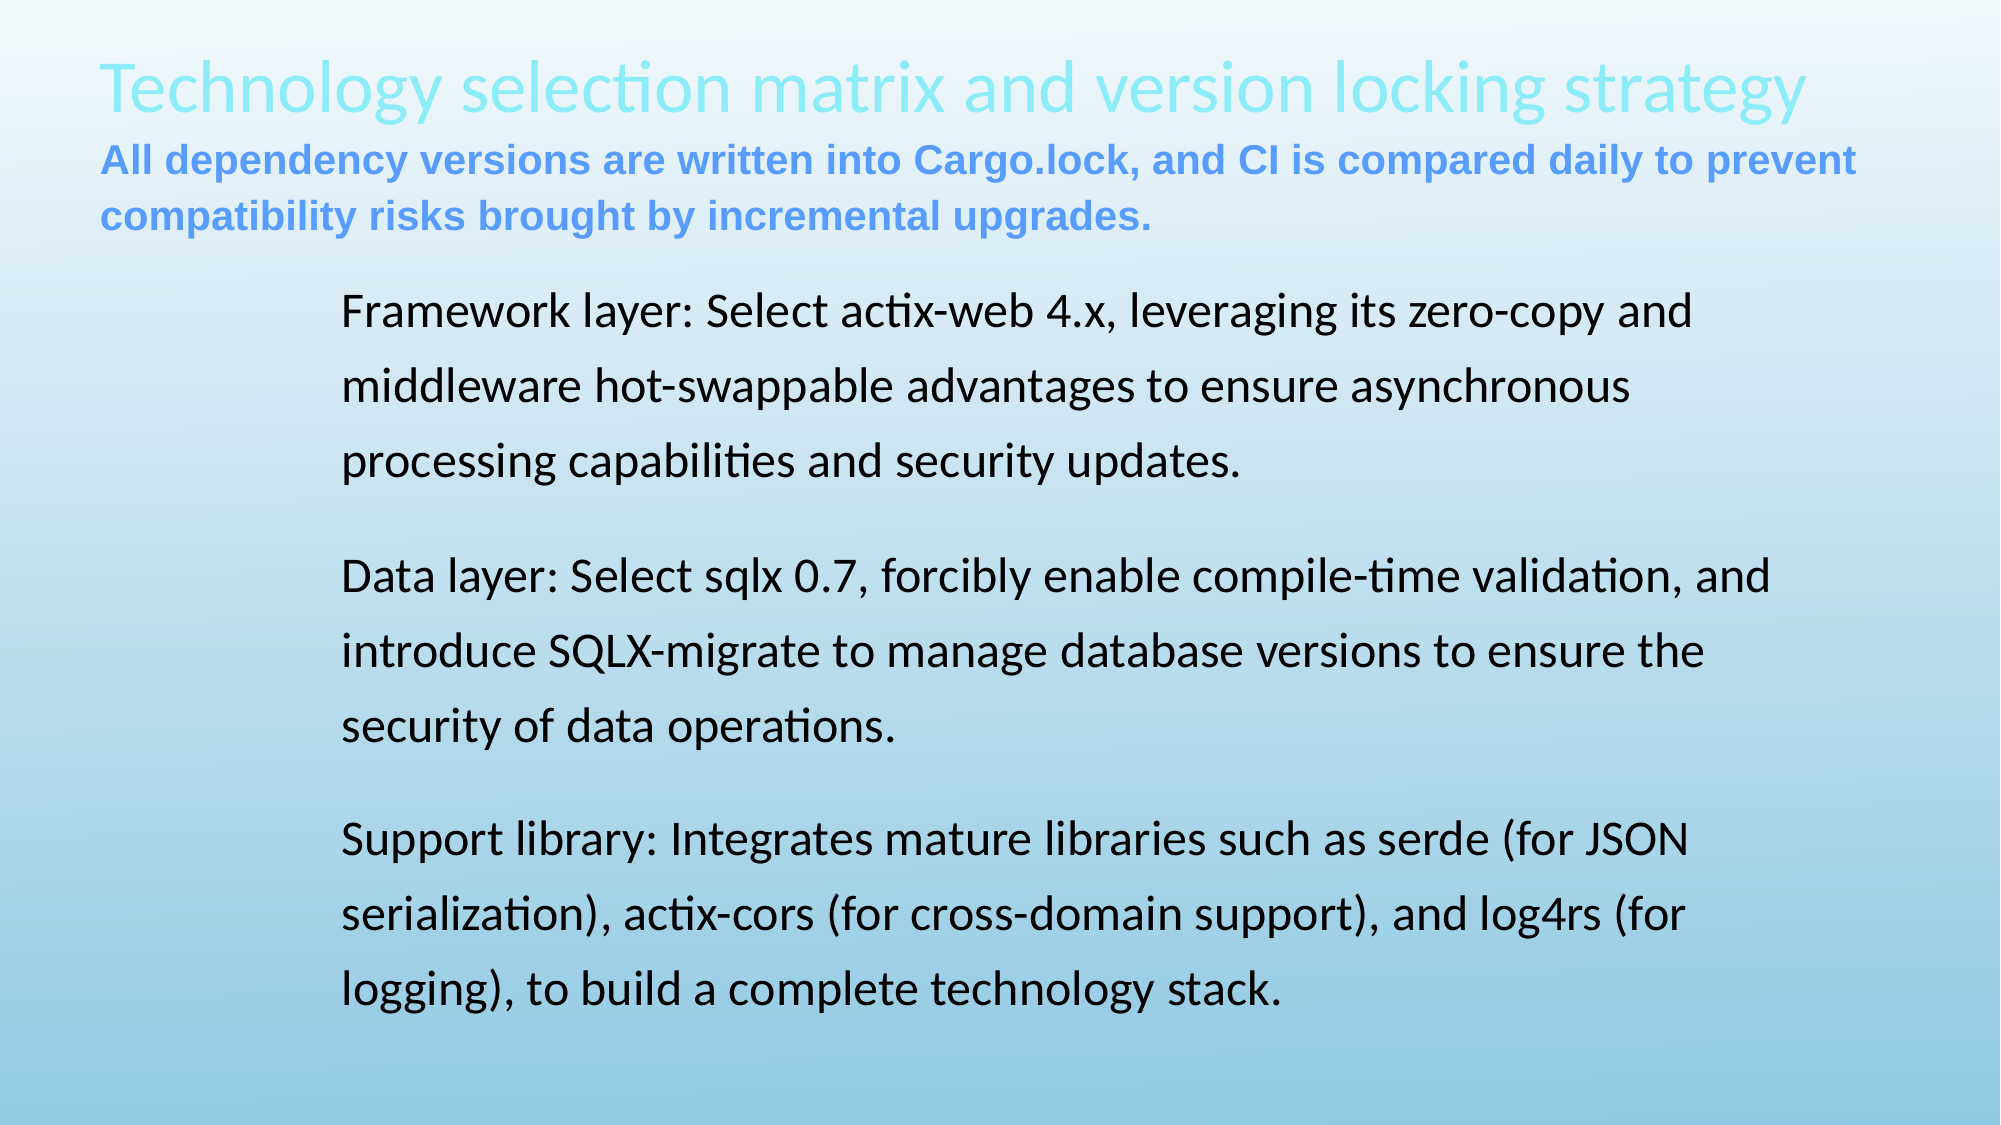

Technology selection matrix and version locking strategy
All dependency versions are written into Cargo.lock, and CI is compared daily to prevent compatibility risks brought by incremental upgrades.

Framework layer: Select actix-web 4.x, leveraging its zero-copy and middleware hot-swappable advantages to ensure asynchronous processing capabilities and security updates.

Data layer: Select sqlx 0.7, forcibly enable compile-time validation, and introduce SQLX-migrate to manage database versions to ensure the security of data operations.

Support library: Integrates mature libraries such as serde (for JSON serialization), actix-cors (for cross-domain support), and log4rs (for logging), to build a complete technology stack.